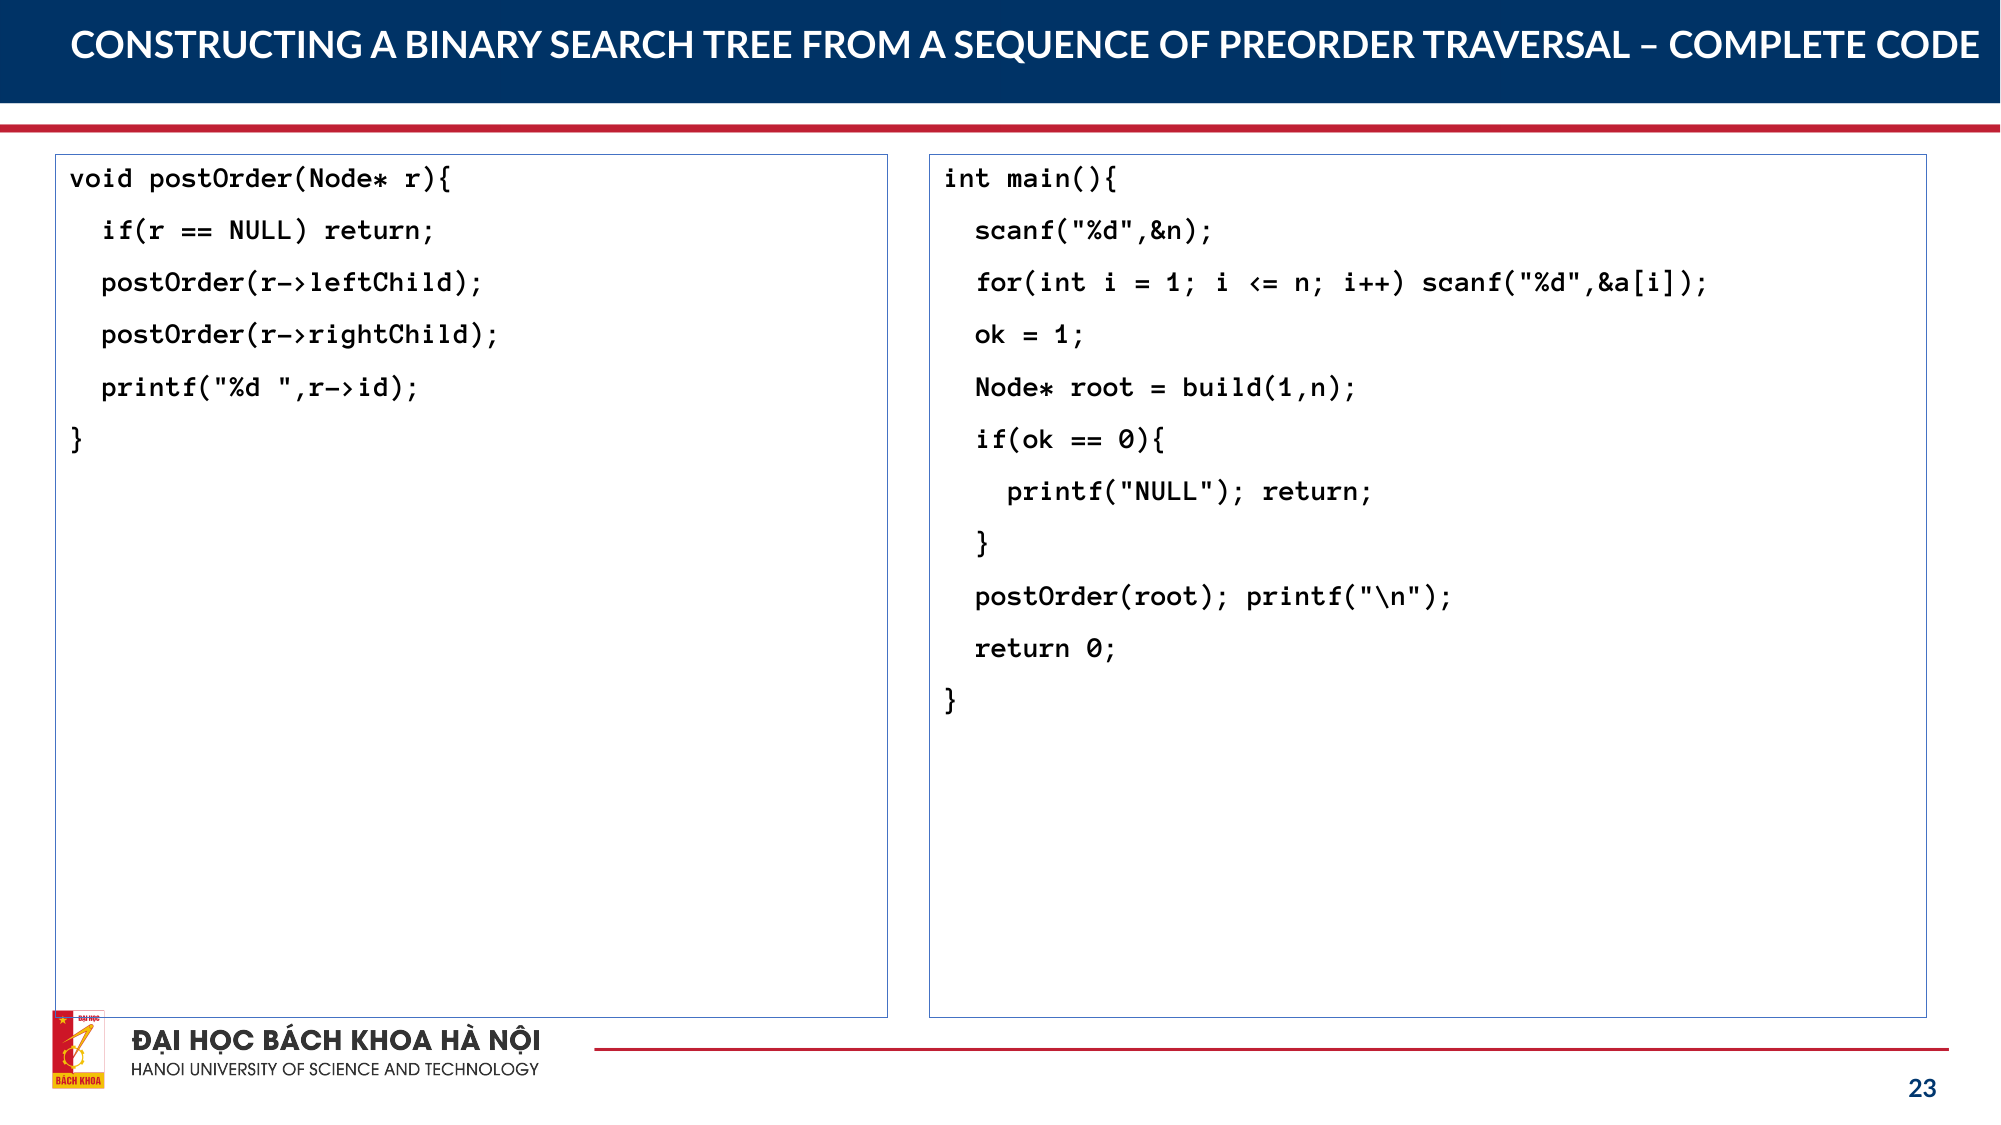

# CONSTRUCTING A BINARY SEARCH TREE FROM A SEQUENCE OF PREORDER TRAVERSAL – COMPLETE CODE
void postOrder(Node* r){
  if(r == NULL) return;
  postOrder(r->leftChild);
  postOrder(r->rightChild);
  printf("%d ",r->id);
}
int main(){
  scanf("%d",&n);
  for(int i = 1; i <= n; i++) scanf("%d",&a[i]);
  ok = 1;
  Node* root = build(1,n);
  if(ok == 0){
    printf("NULL"); return;
  }
  postOrder(root); printf("\n");
  return 0;
}
23